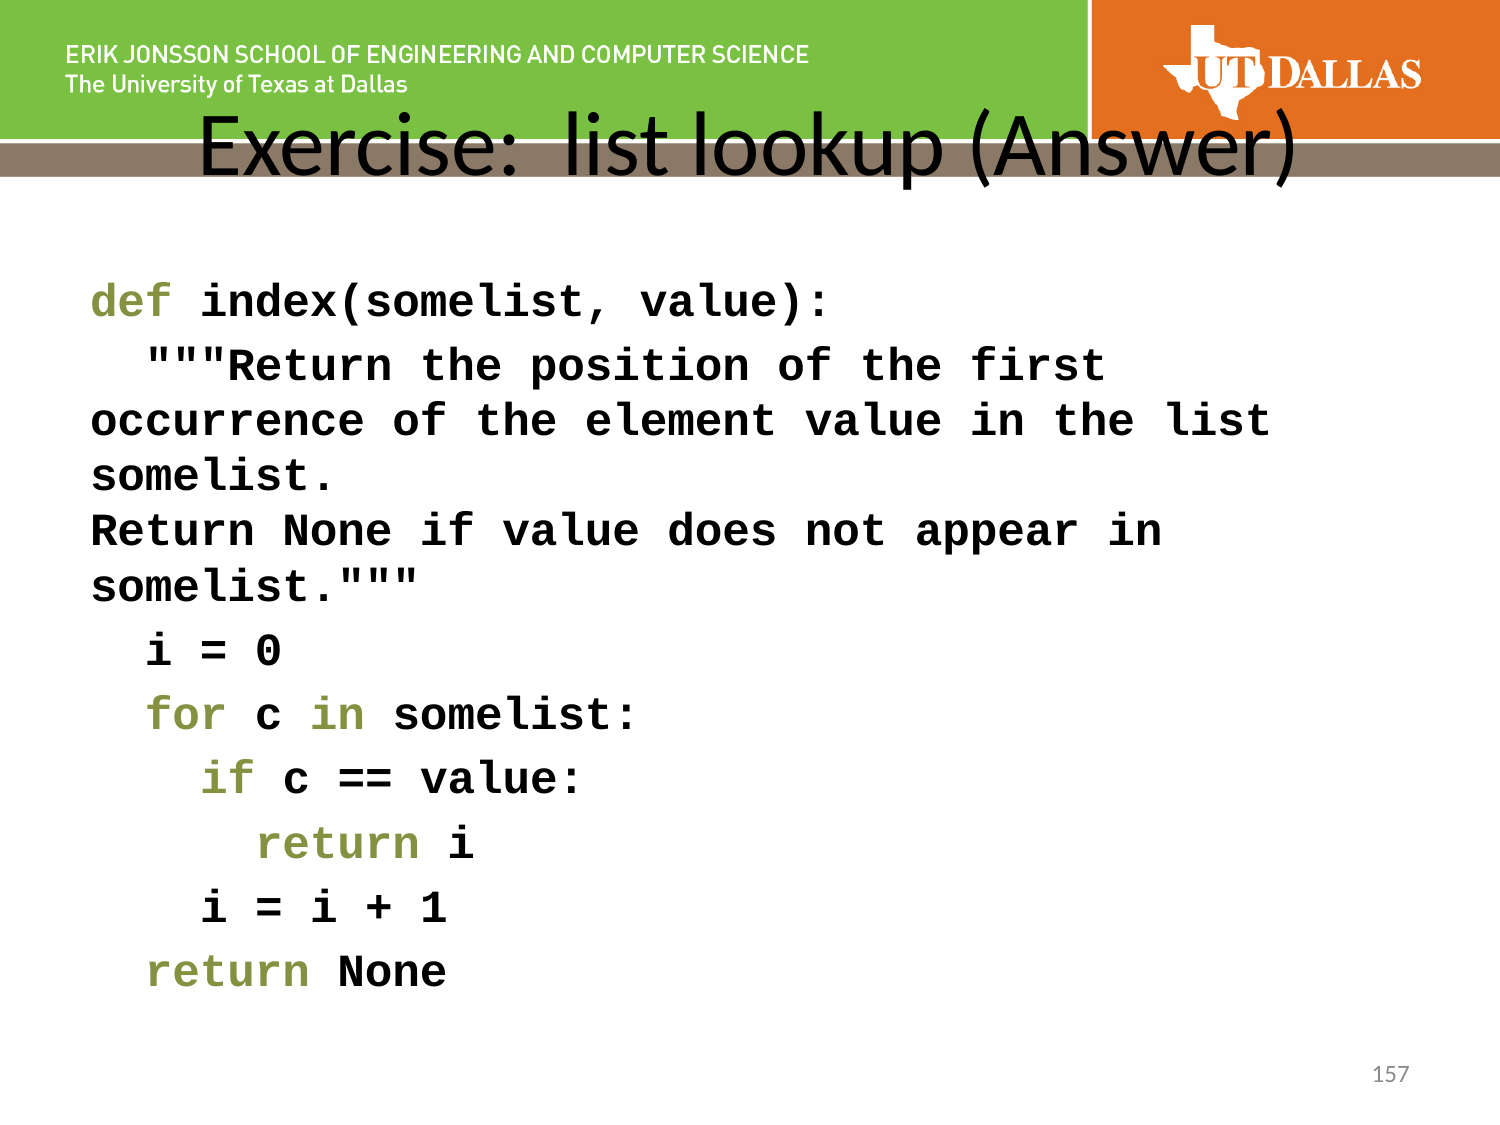

# Exercise:  list lookup (Answer)
def index(somelist, value):
  """Return the position of the first occurrence of the element value in the list somelist.
Return None if value does not appear in somelist."""
  i = 0
  for c in somelist:
    if c == value:
      return i
    i = i + 1
  return None

157